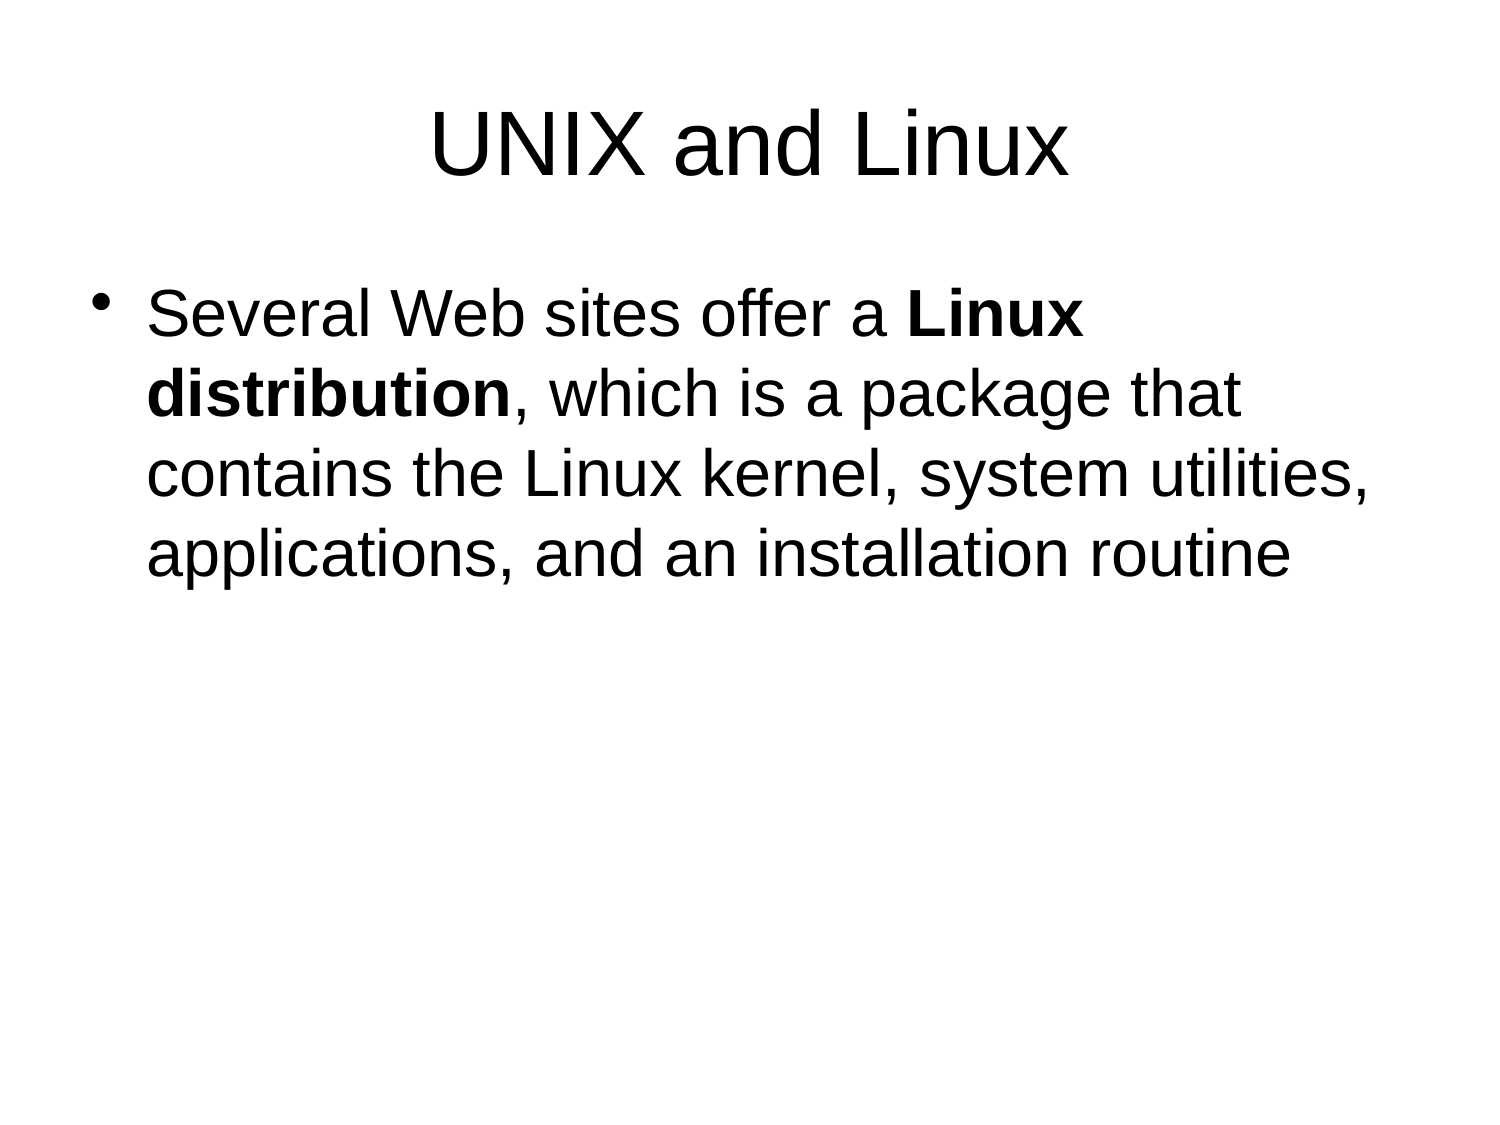

UNIX and Linux
Several Web sites offer a Linux distribution, which is a package that contains the Linux kernel, system utilities, applications, and an installation routine

Chapter 4: Operating Systems and File Management
17